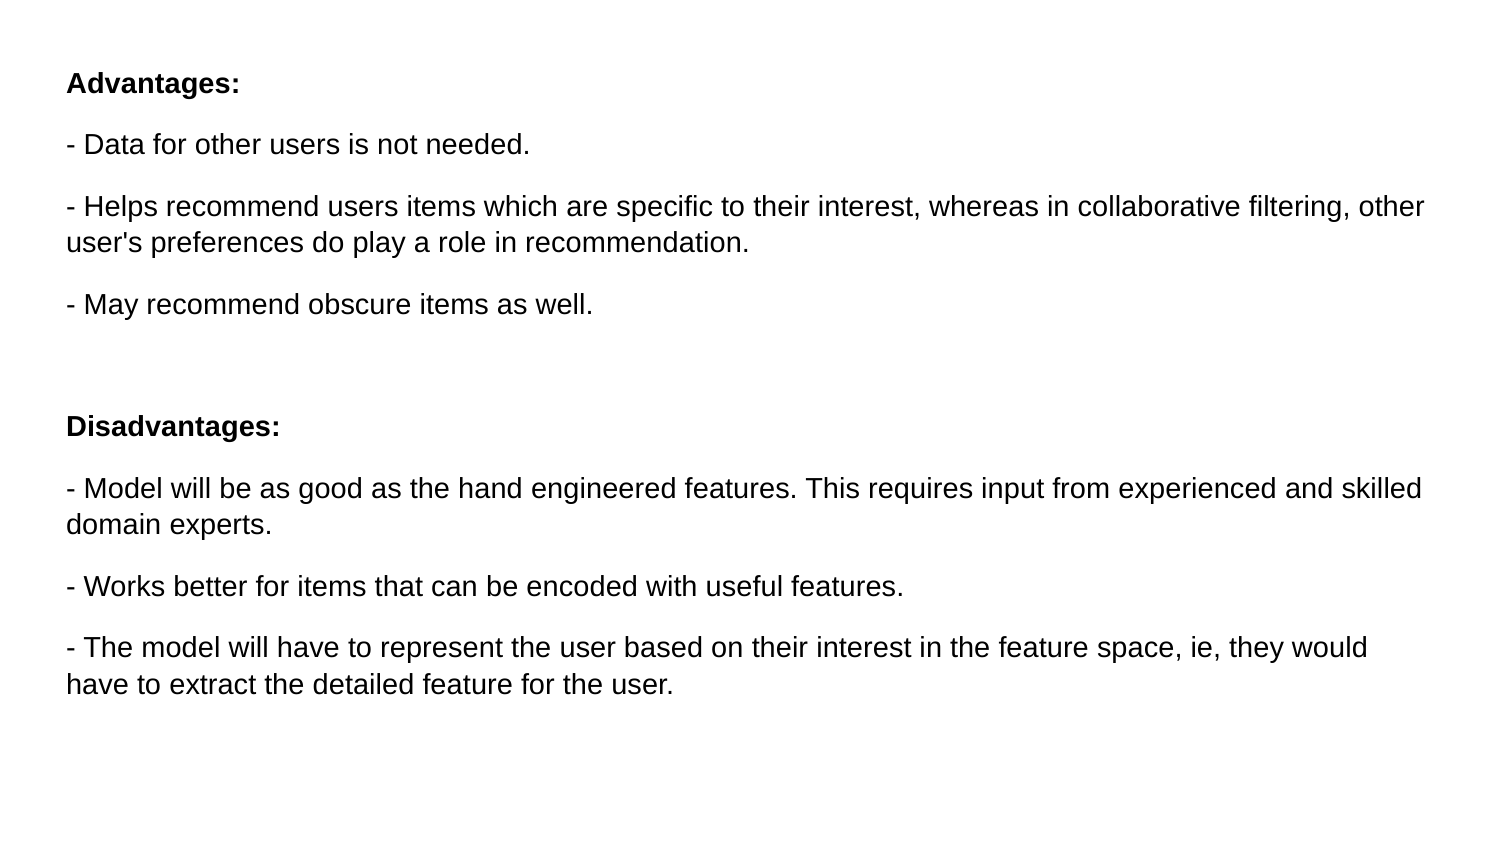

Advantages:
- Data for other users is not needed.
- Helps recommend users items which are specific to their interest, whereas in collaborative filtering, other user's preferences do play a role in recommendation.
- May recommend obscure items as well.

Disadvantages:
- Model will be as good as the hand engineered features. This requires input from experienced and skilled domain experts.
- Works better for items that can be encoded with useful features.
- The model will have to represent the user based on their interest in the feature space, ie, they would have to extract the detailed feature for the user.